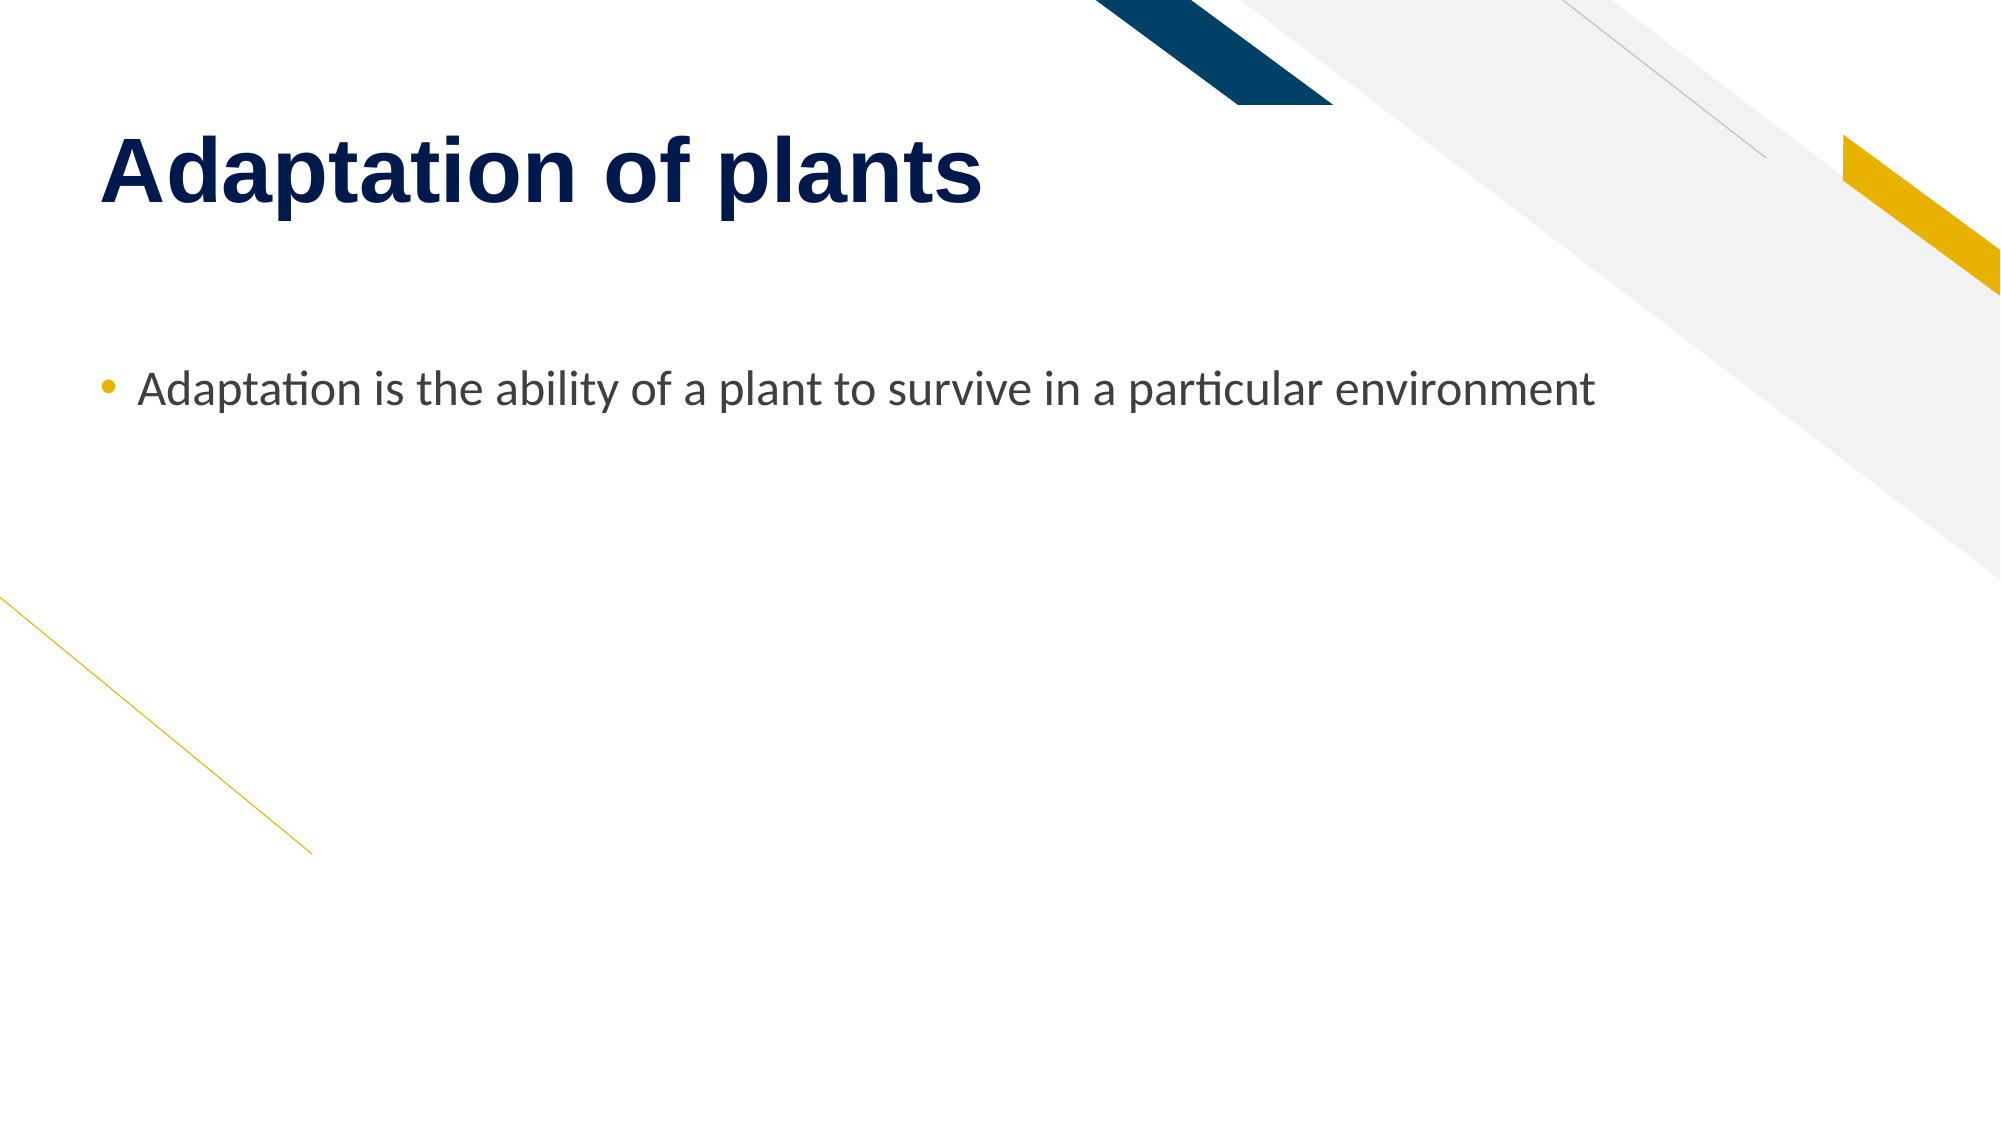

# Adaptation of plants

Adaptation is the ability of a plant to survive in a particular environment